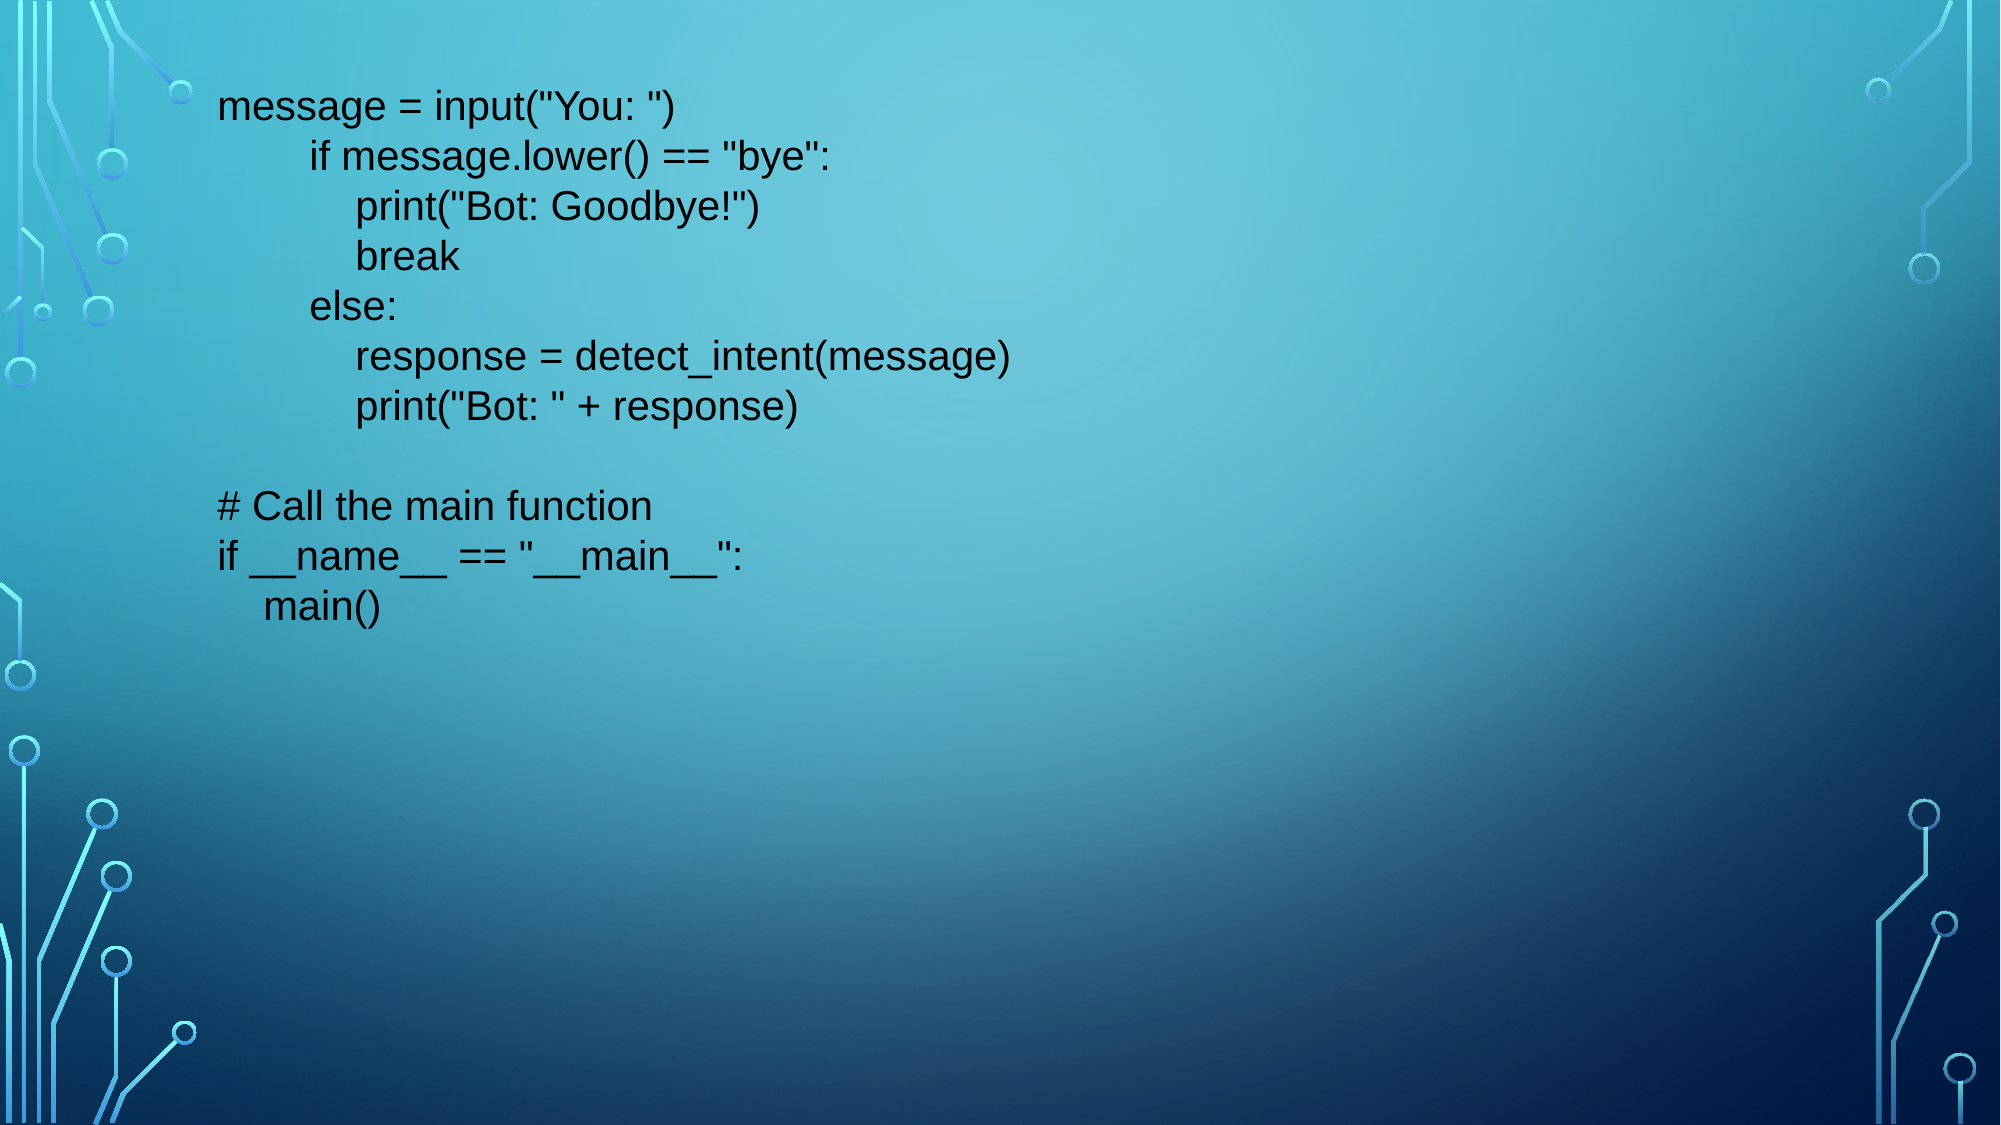

message = input("You: ")
        if message.lower() == "bye":
            print("Bot: Goodbye!")
            break
        else:
            response = detect_intent(message)
            print("Bot: " + response)

# Call the main function
if __name__ == "__main__":
    main()